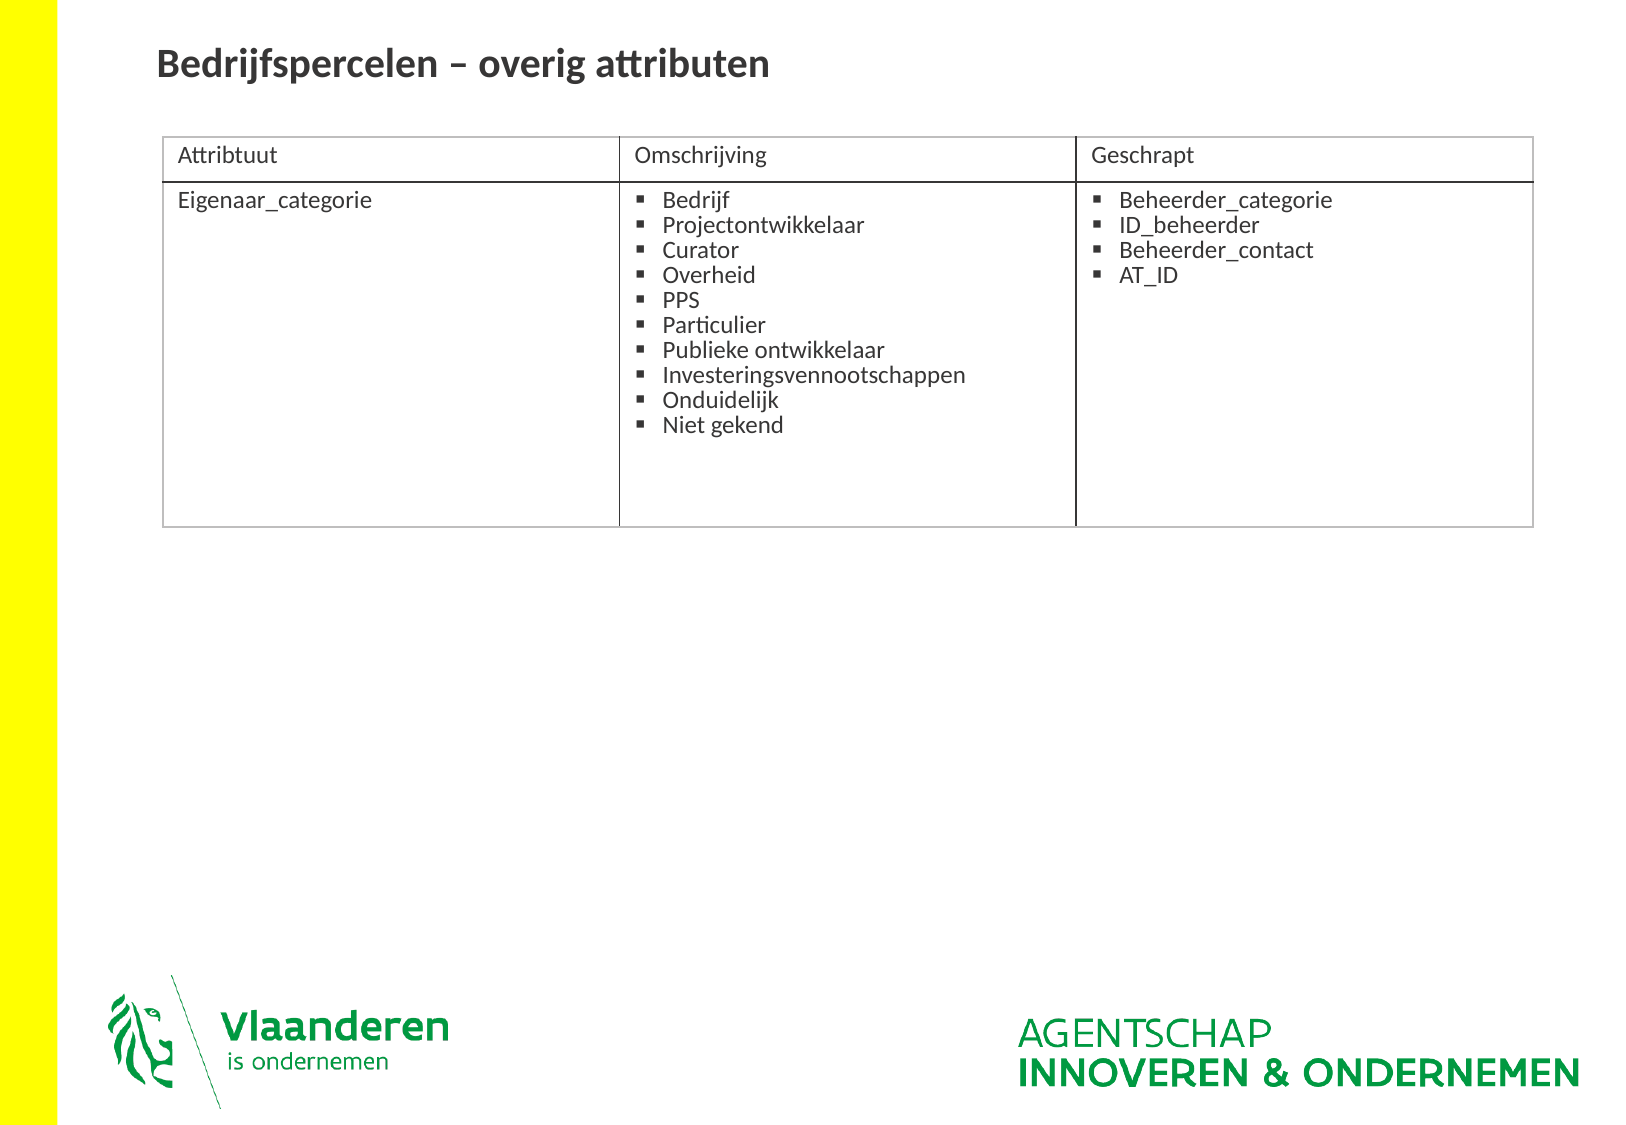

Bedrijfspercelen – overig attributen
| Attribtuut | Omschrijving | Geschrapt |
| --- | --- | --- |
| Eigenaar\_categorie | Bedrijf Projectontwikkelaar Curator Overheid PPS Particulier Publieke ontwikkelaar Investeringsvennootschappen Onduidelijk Niet gekend | Beheerder\_categorie ID\_beheerder Beheerder\_contact AT\_ID |